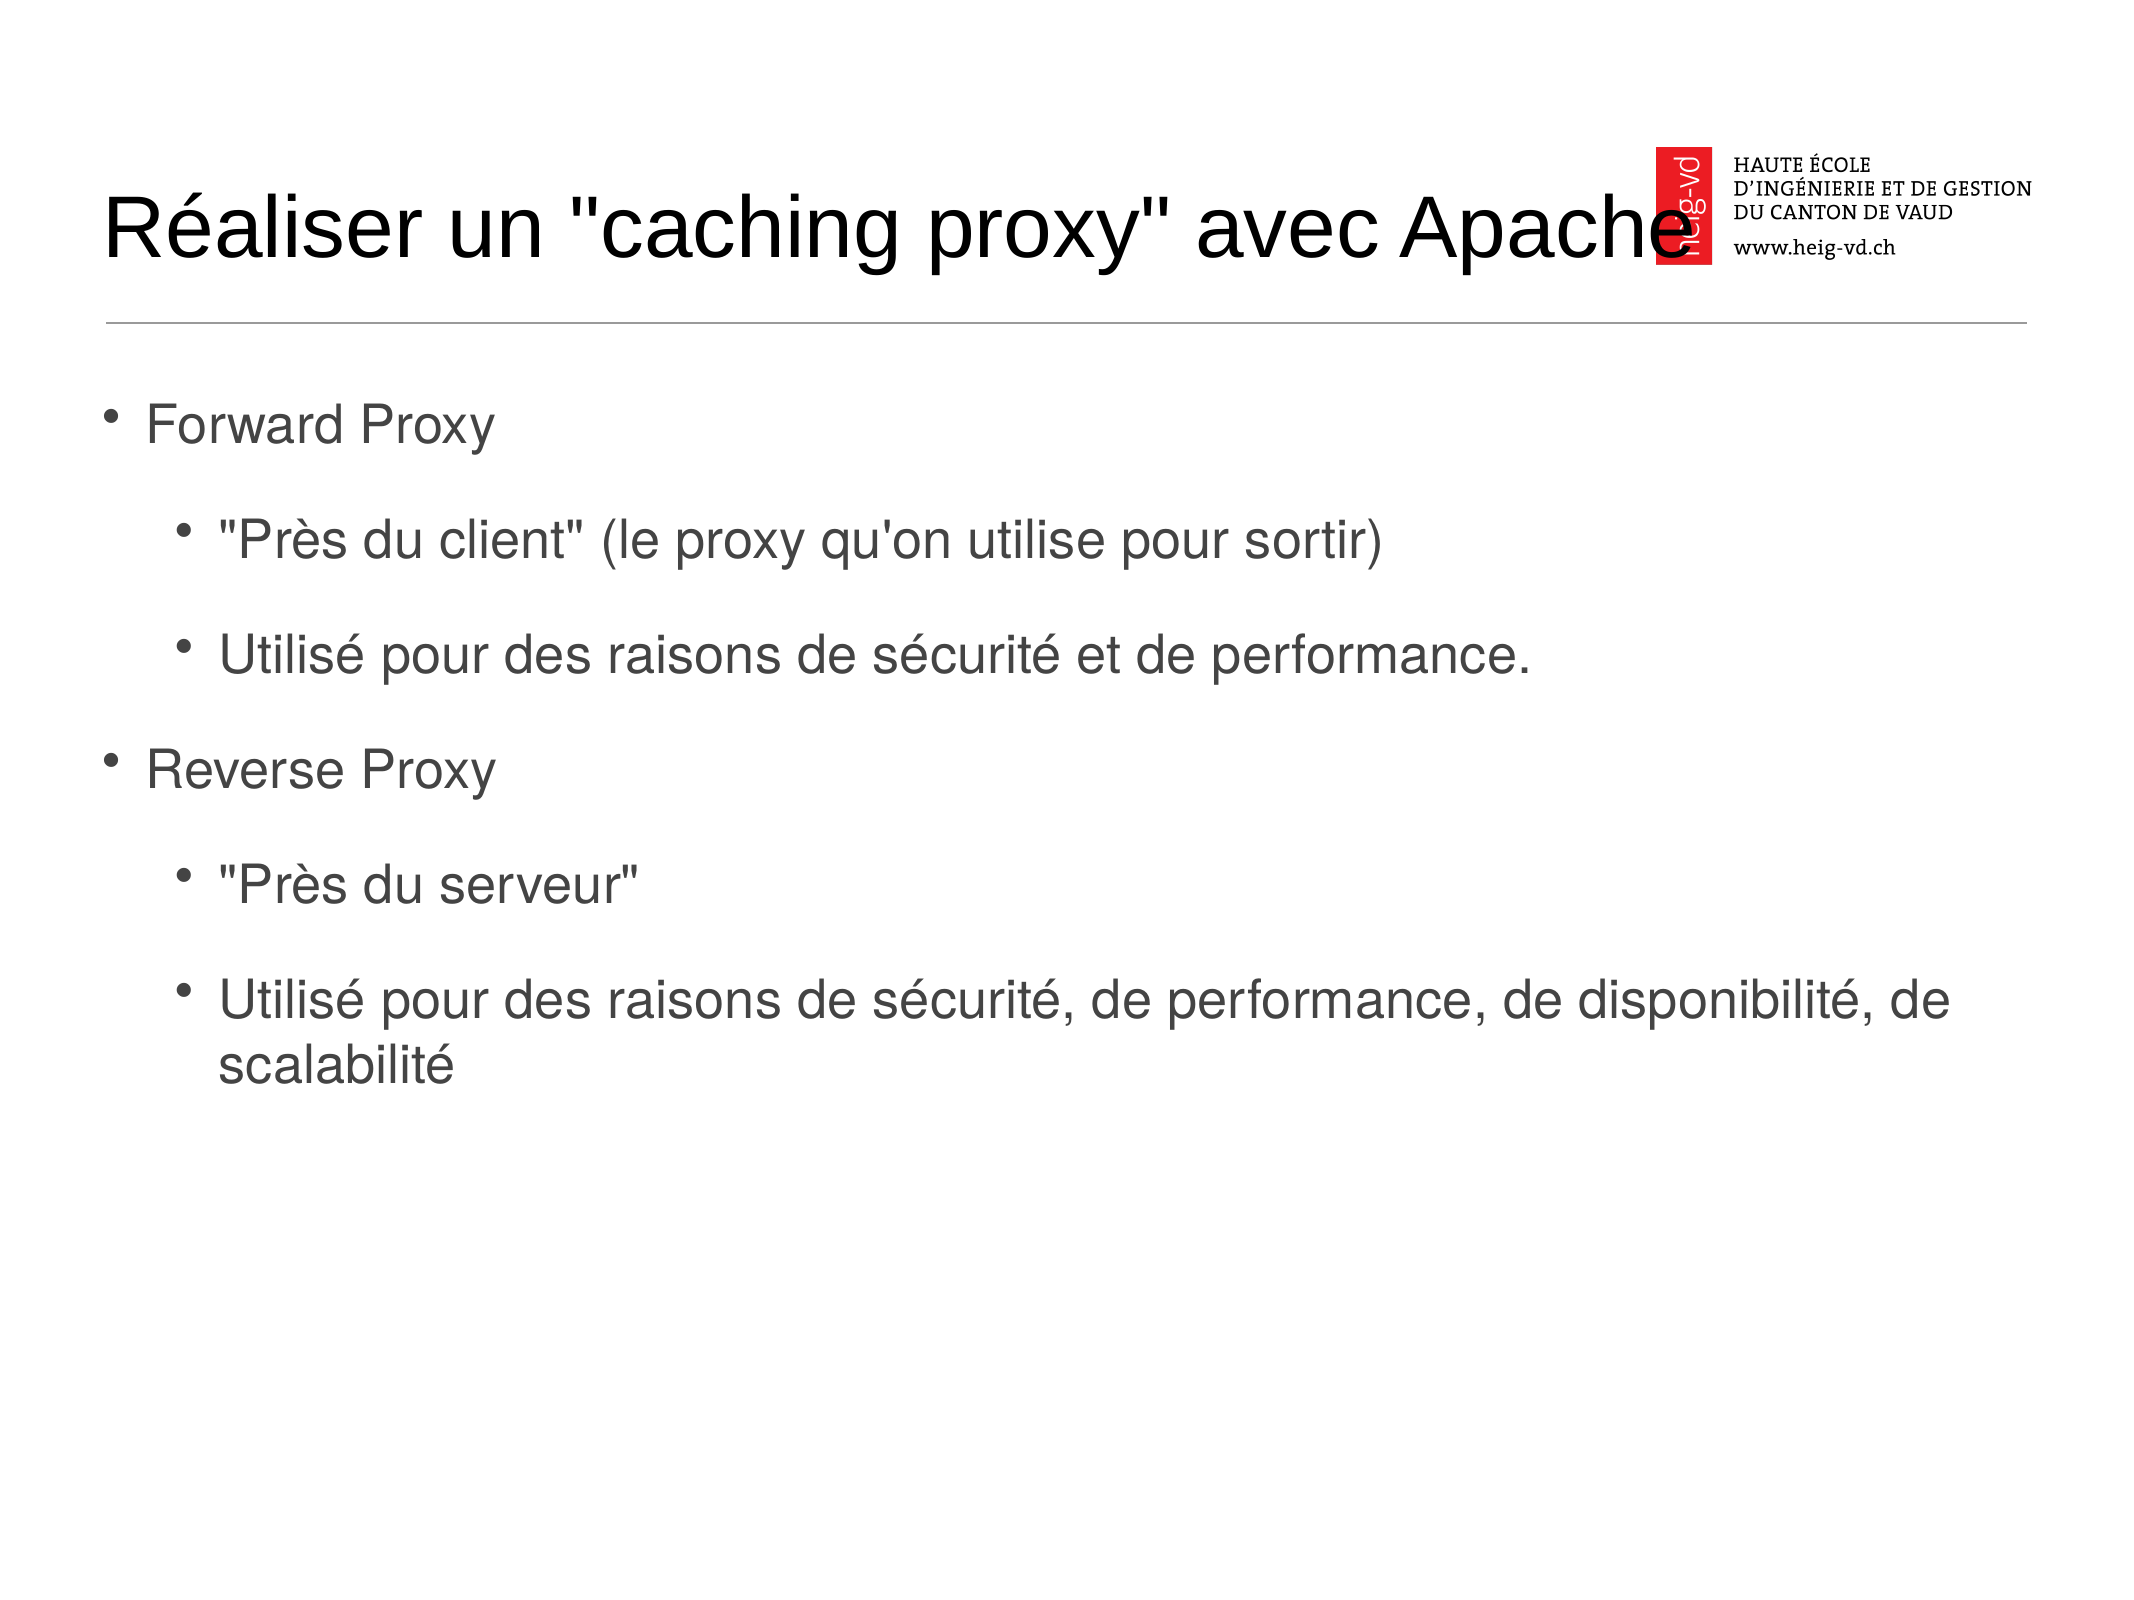

# Réaliser un "caching proxy" avec Apache
Forward Proxy
"Près du client" (le proxy qu'on utilise pour sortir)
Utilisé pour des raisons de sécurité et de performance.
Reverse Proxy
"Près du serveur"
Utilisé pour des raisons de sécurité, de performance, de disponibilité, de scalabilité